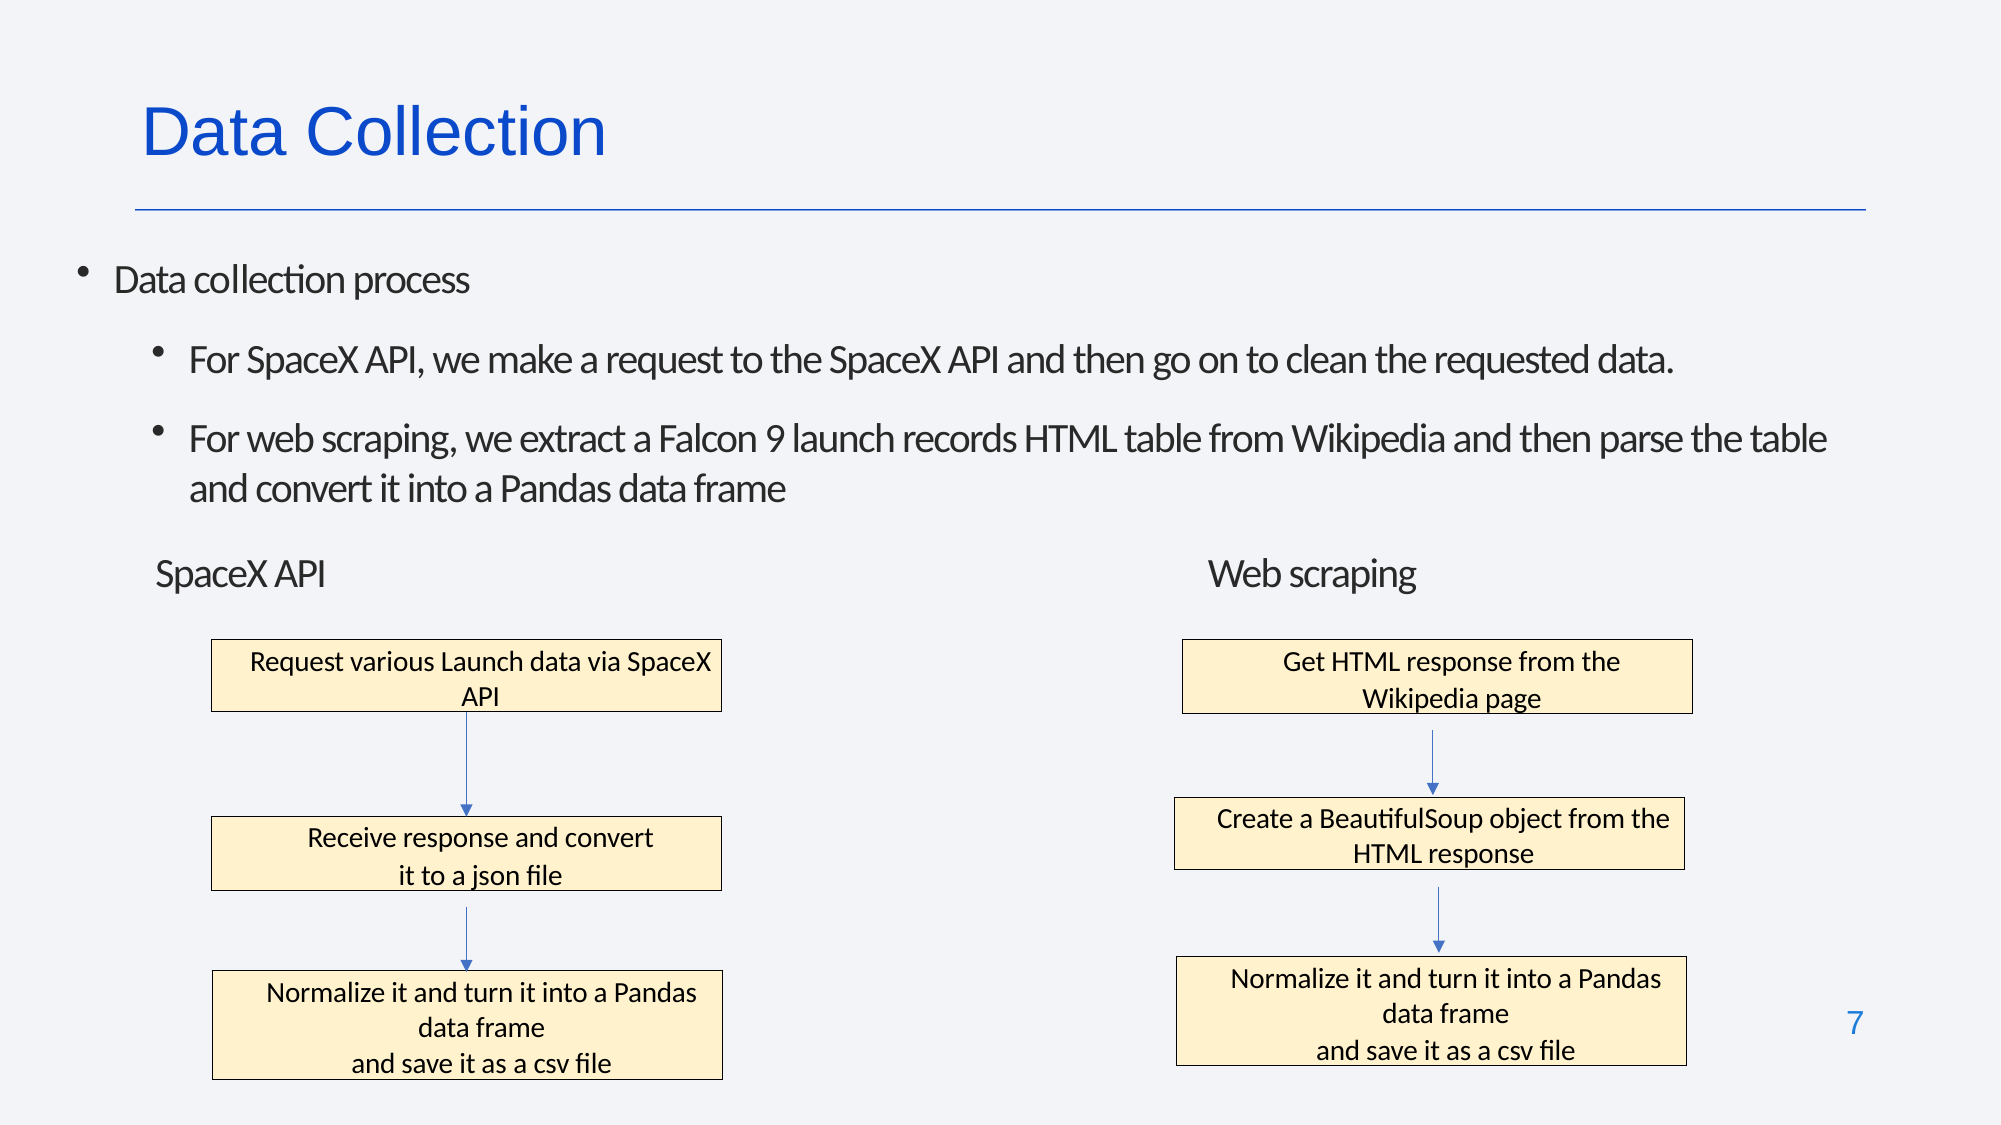

Data Collection
Data collection process
For SpaceX API, we make a request to the SpaceX API and then go on to clean the requested data.
For web scraping, we extract a Falcon 9 launch records HTML table from Wikipedia and then parse the table and convert it into a Pandas data frame
SpaceX API	Web scraping
Request various Launch data via SpaceX API
Get HTML response from the
Wikipedia page
Create a BeautifulSoup object from the HTML response
Receive response and convert
it to a json file
Normalize it and turn it into a Pandas data frame
and save it as a csv file
Normalize it and turn it into a Pandas data frame
and save it as a csv file
7